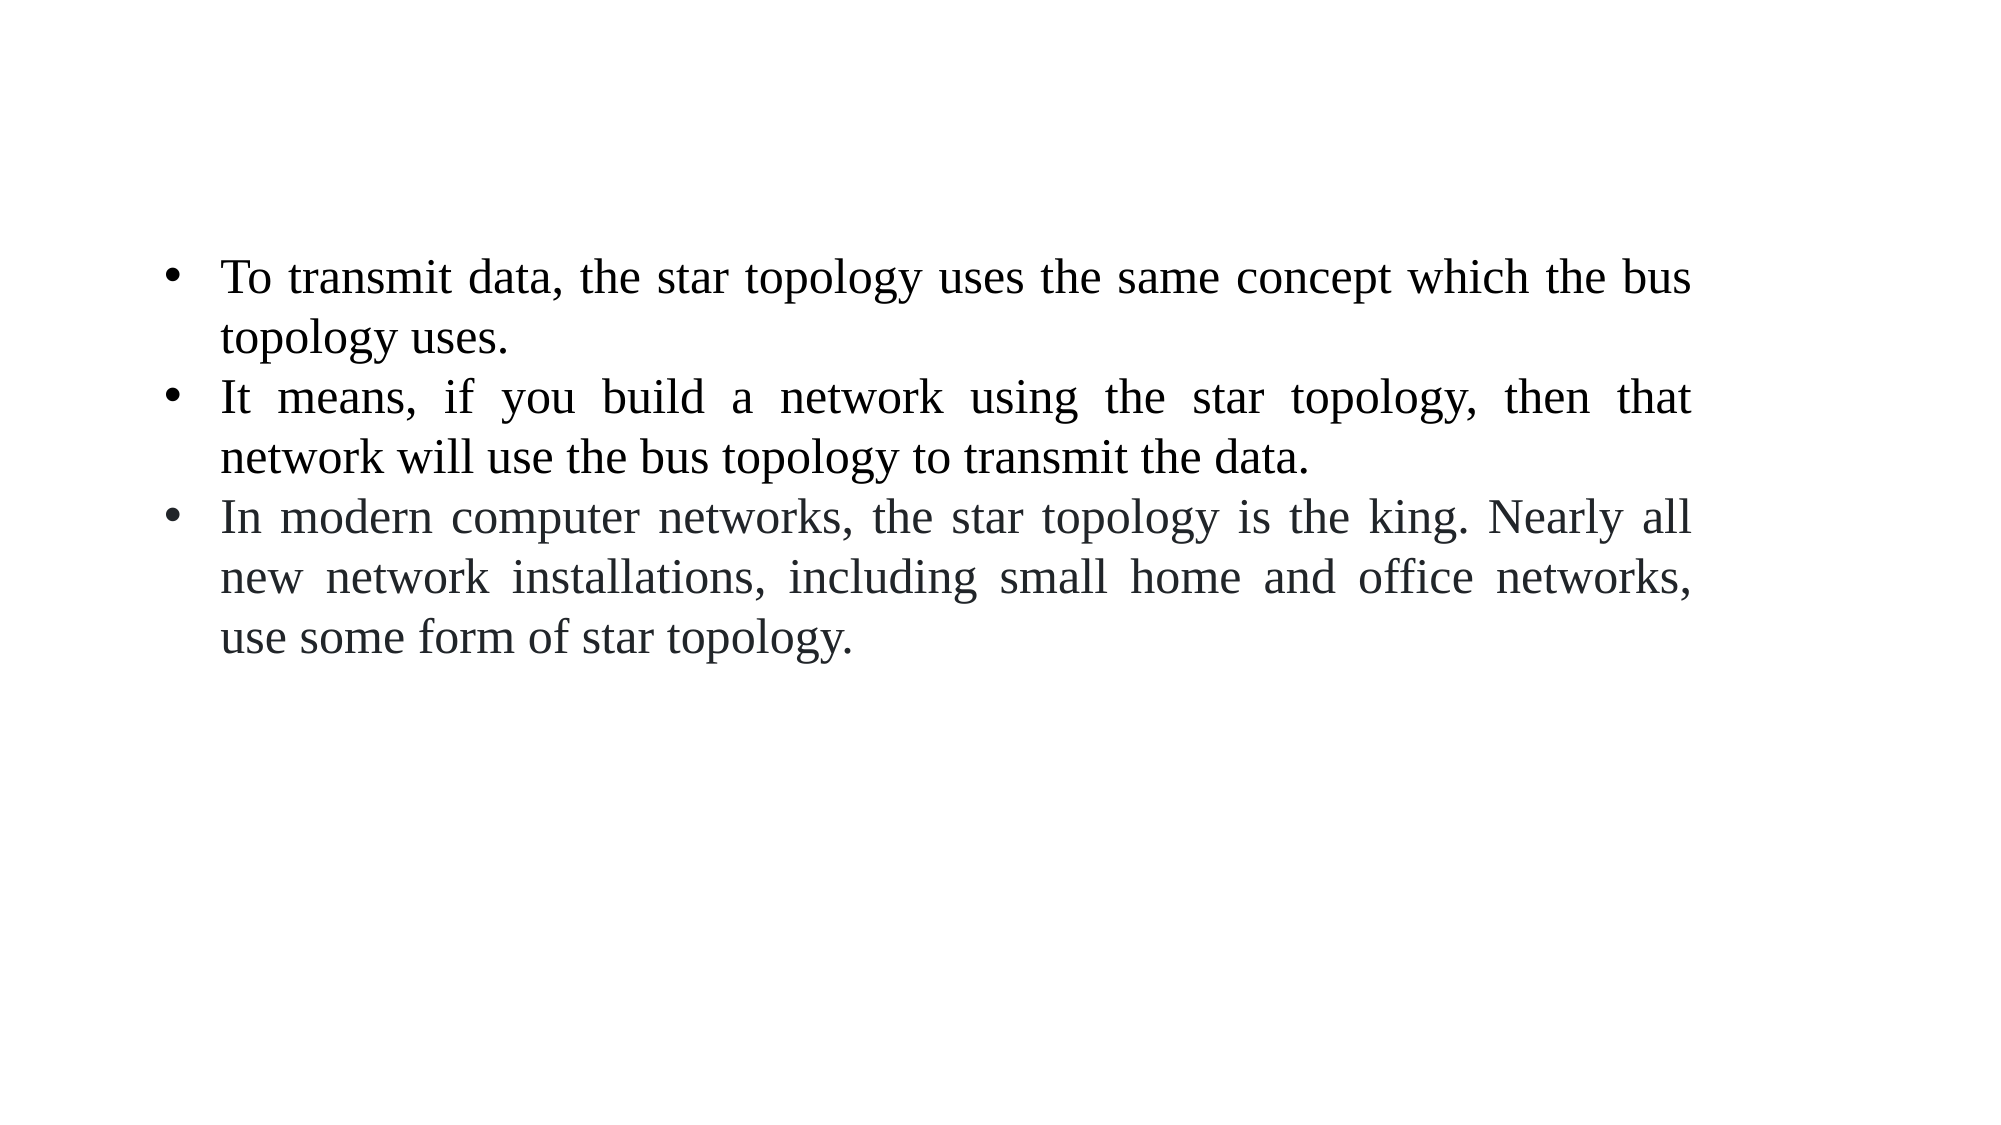

To transmit data, the star topology uses the same concept which the bus topology uses.
It means, if you build a network using the star topology, then that network will use the bus topology to transmit the data.
In modern computer networks, the star topology is the king. Nearly all new network installations, including small home and office networks, use some form of star topology.